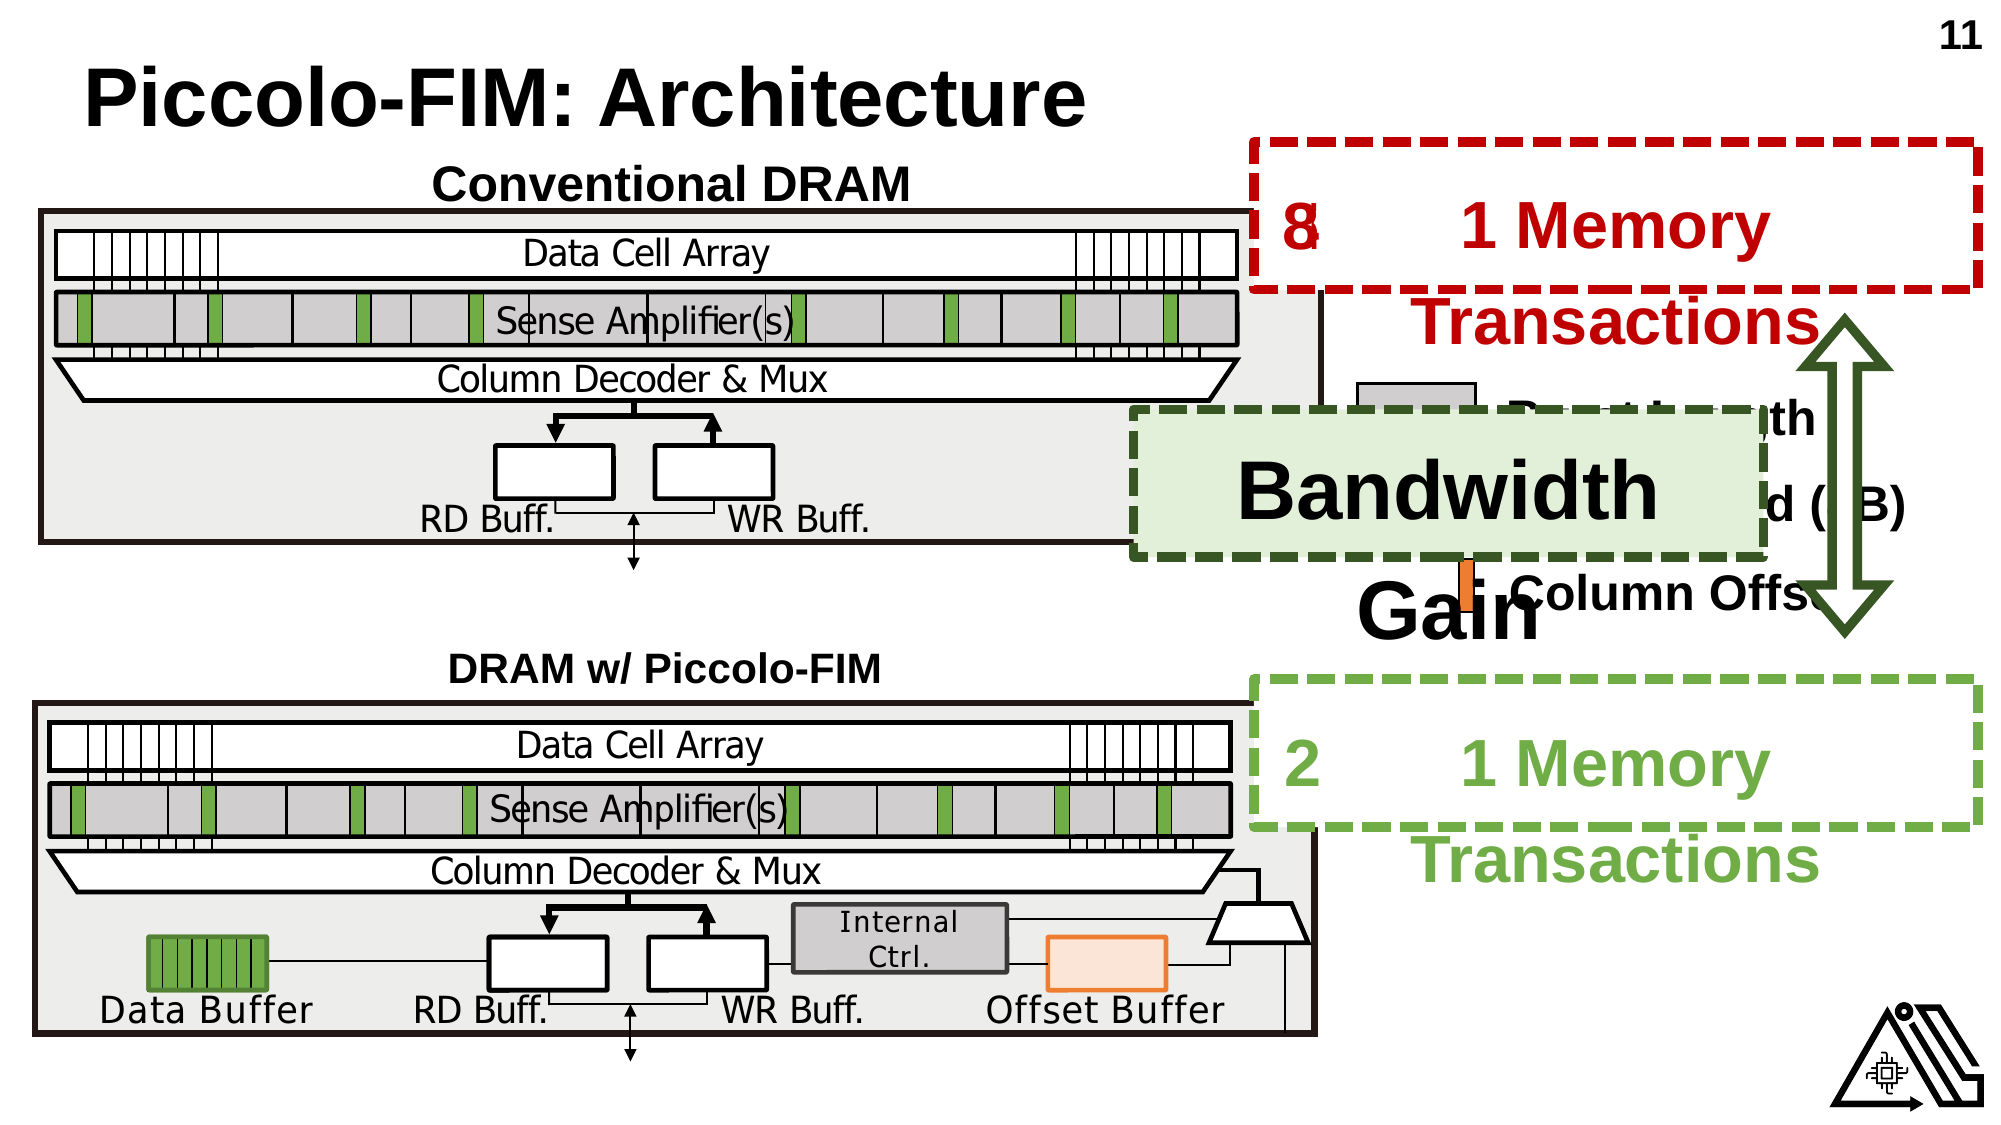

11
Piccolo-FIM: Architecture
Conventional DRAM

1 Memory Transactions
2
3
4
5
6
7
8

Data Cell Array

Sense Amplifier(s)

Column Decoder & Mux

Burst Length (64B)

Target Word (8B)

Bandwidth Gain

RD Buff.
WR Buff.
Column Offset

DRAM w/ Piccolo-FIM

1 Memory Transactions
2

Data Cell Array

Sense Amplifier(s)

Column Decoder & Mux

WR Buff.
RD Buff.

Internal Ctrl.

Offset Buffer
Data Buffer